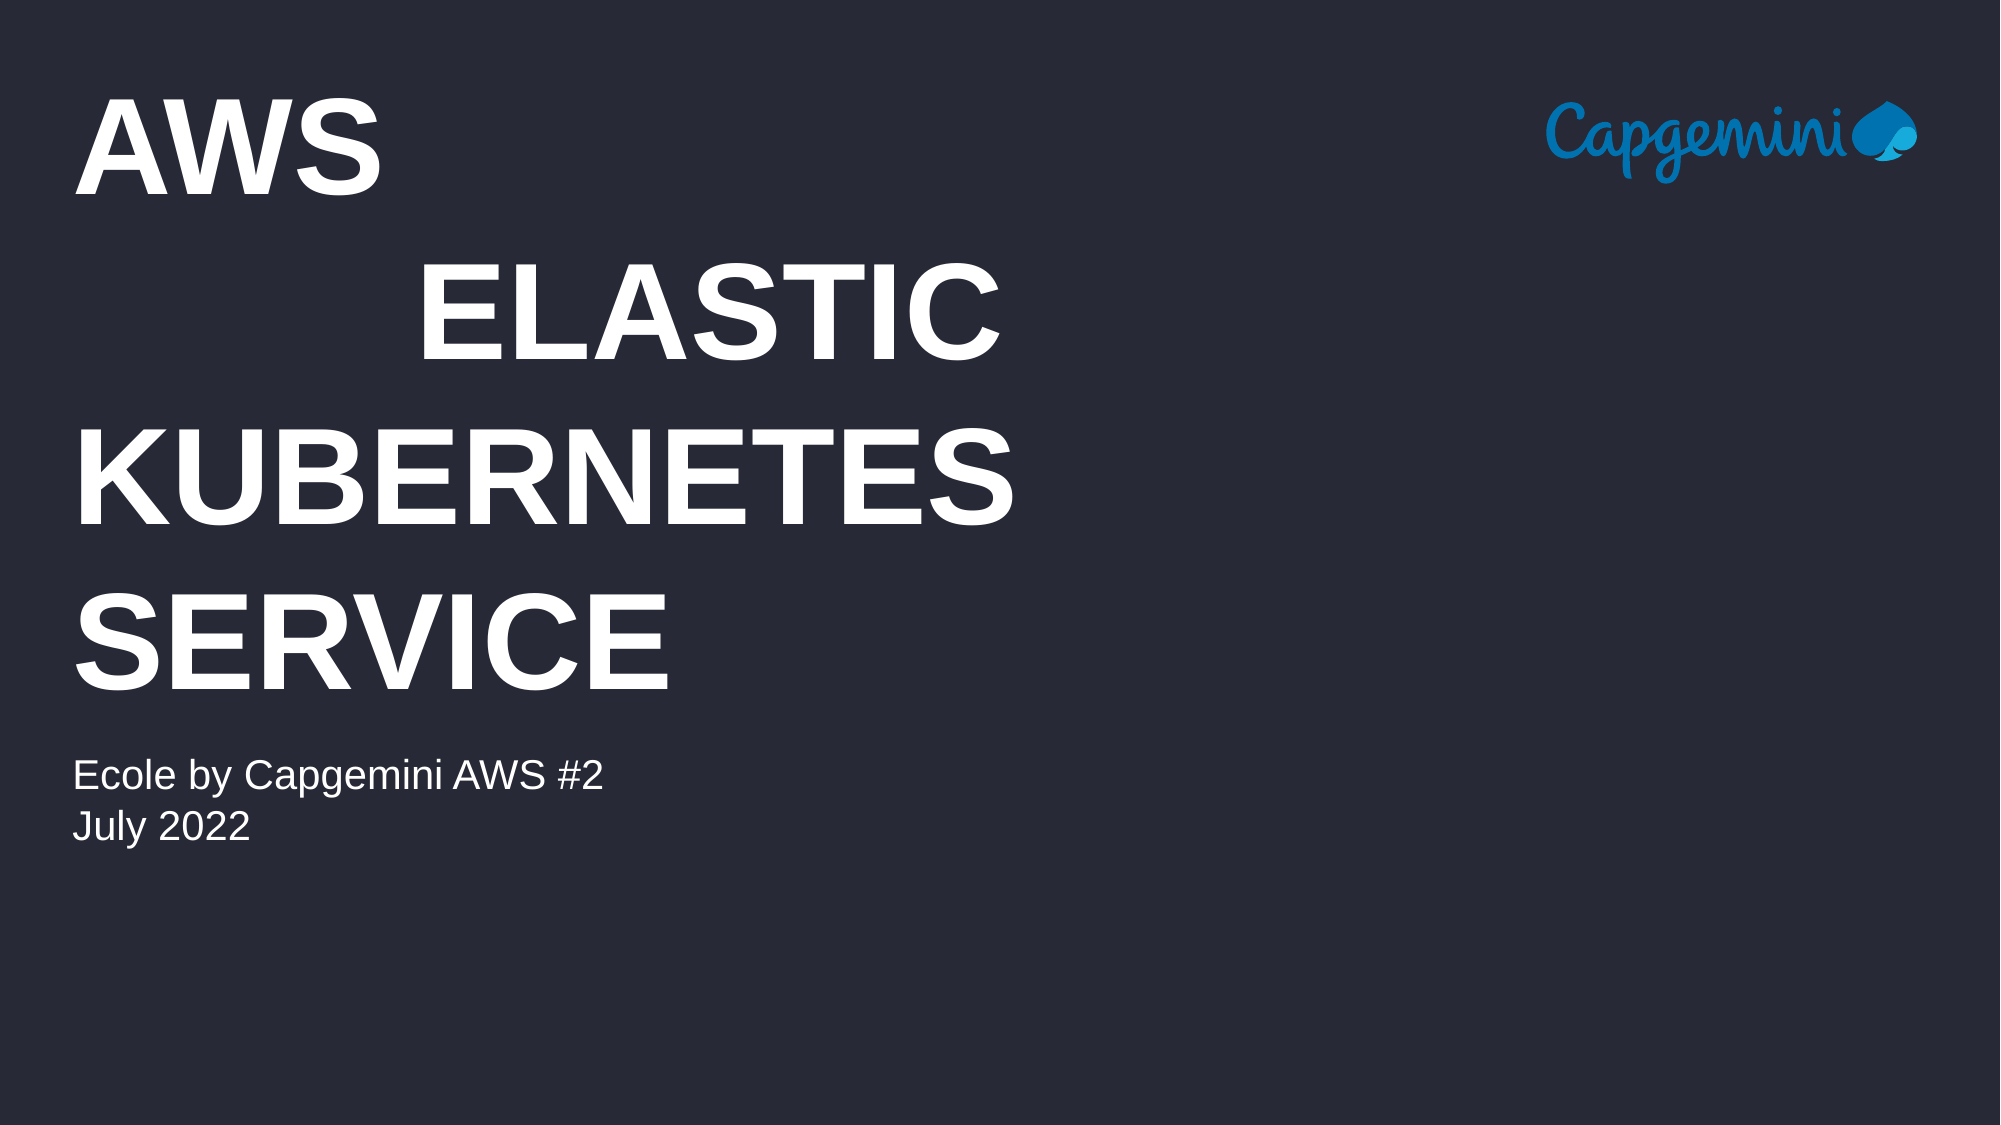

# AWS Elastic Kubernetes Service
Ecole by Capgemini AWS #2
July 2022